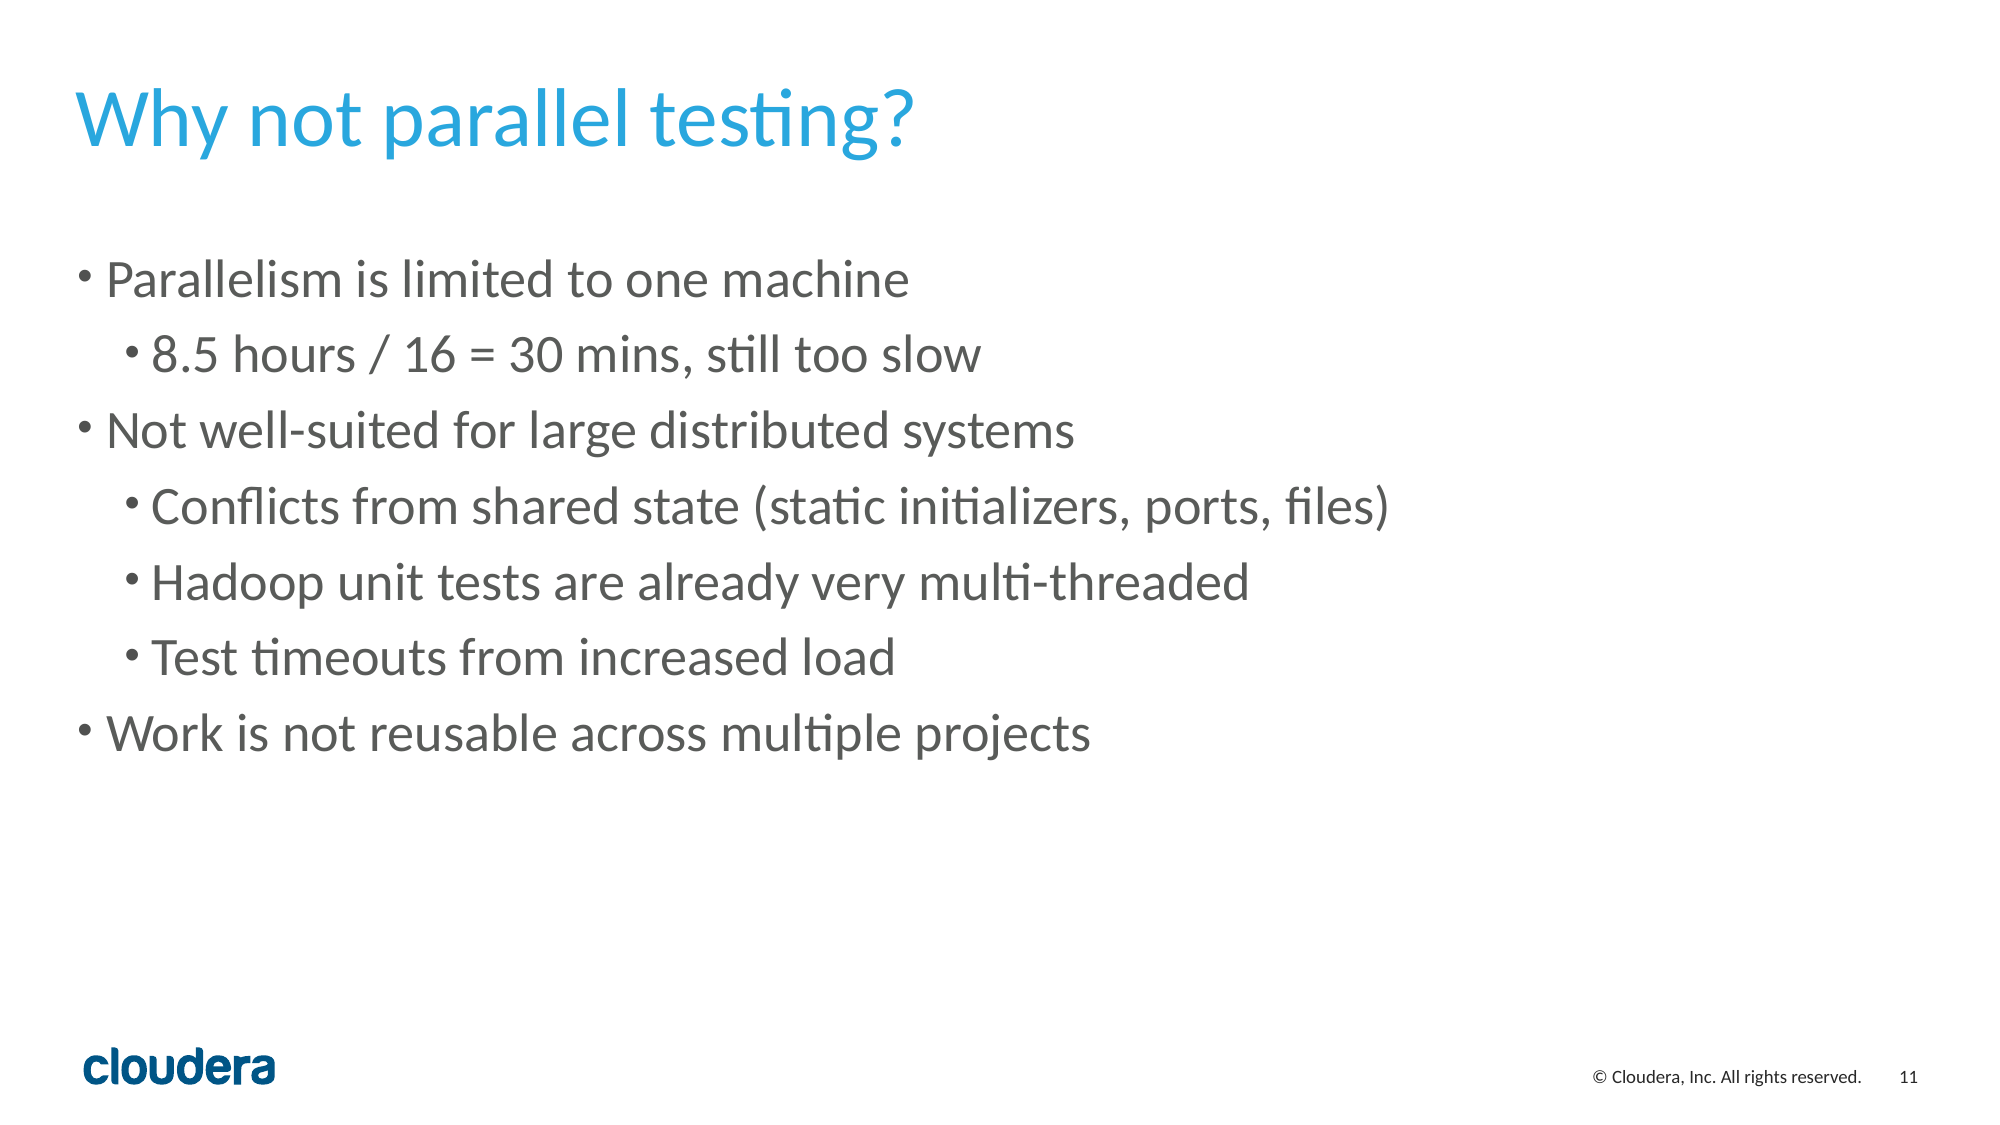

# Why not parallel testing?
Parallelism is limited to one machine
8.5 hours / 16 = 30 mins, still too slow
Not well-suited for large distributed systems
Conflicts from shared state (static initializers, ports, files)
Hadoop unit tests are already very multi-threaded
Test timeouts from increased load
Work is not reusable across multiple projects